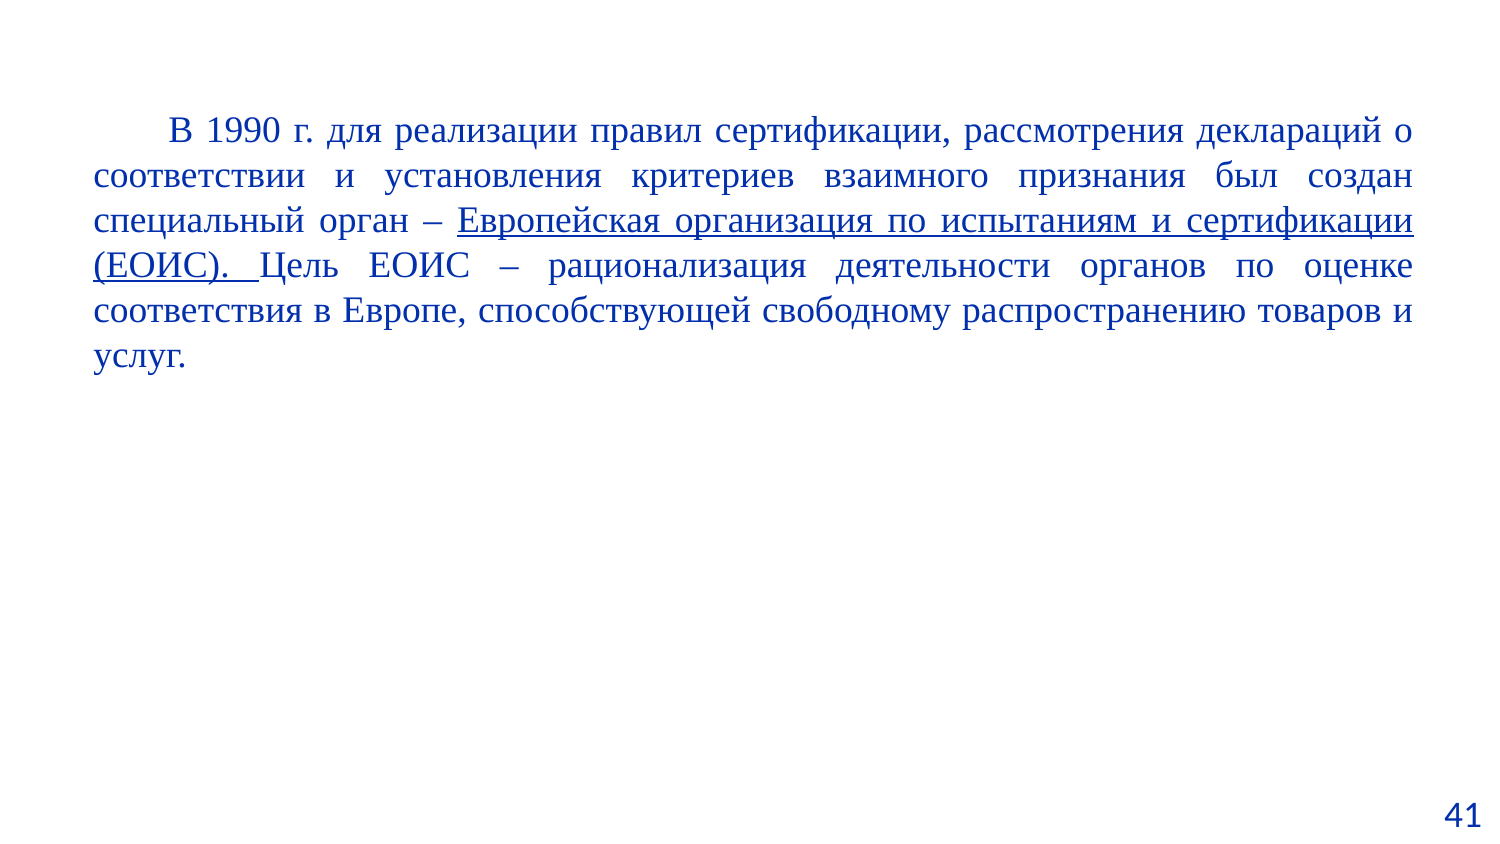

В 1990 г. для реализации правил сертификации, рассмотрения деклараций о соответствии и установления критериев взаимного признания был создан специальный орган – Европейская организация по испытаниям и сертификации (ЕОИС). Цель ЕОИС – рационализация деятельности органов по оценке соответствия в Европе, способствующей свободному распространению товаров и услуг.
41